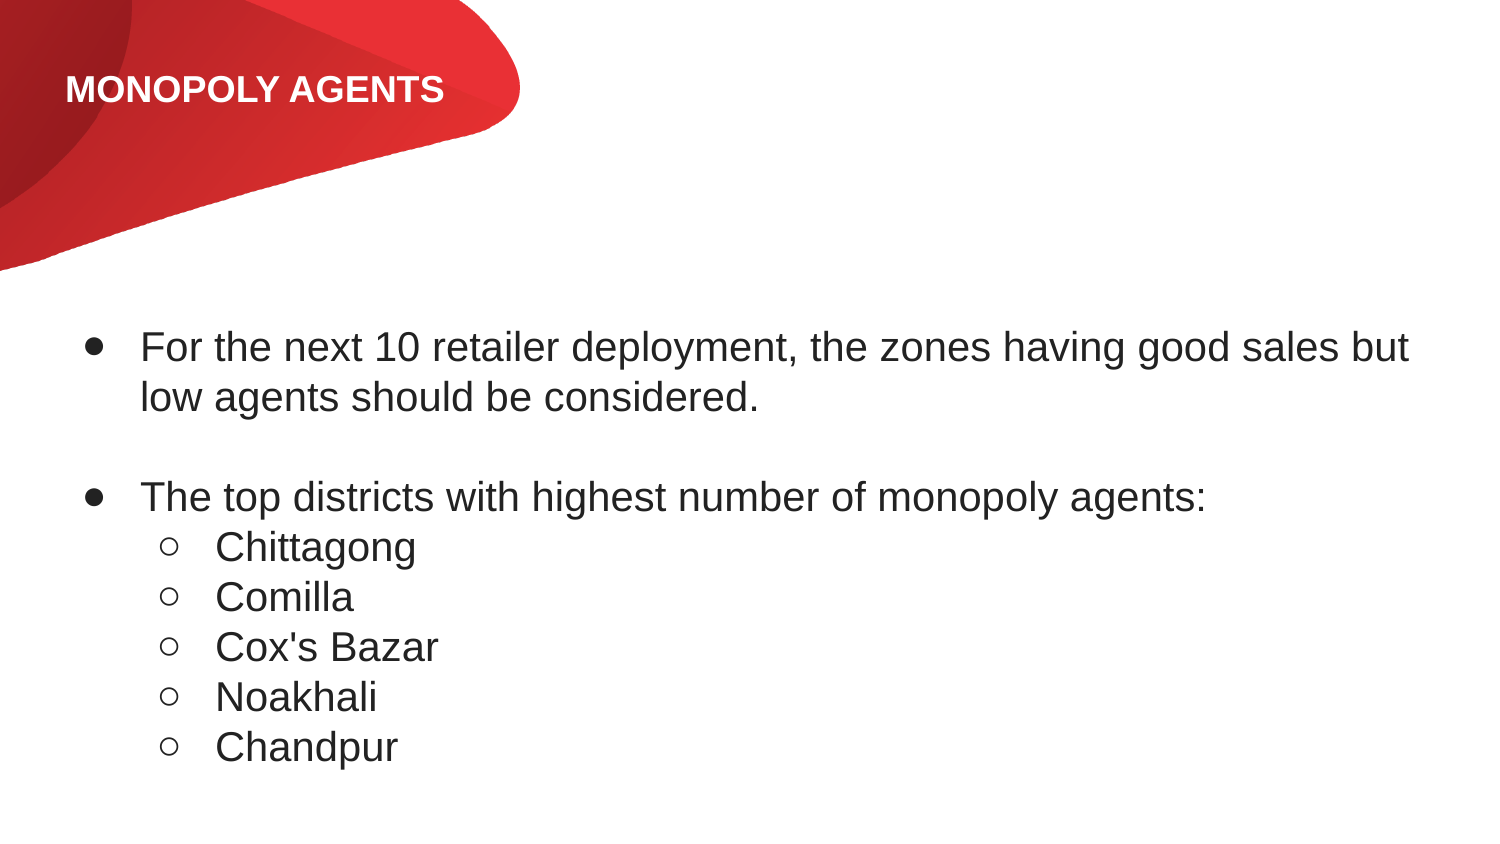

MONOPOLY AGENTS

For the next 10 retailer deployment, the zones having good sales but low agents should be considered.

The top districts with highest number of monopoly agents:
Chittagong
Comilla
Cox's Bazar
Noakhali
Chandpur